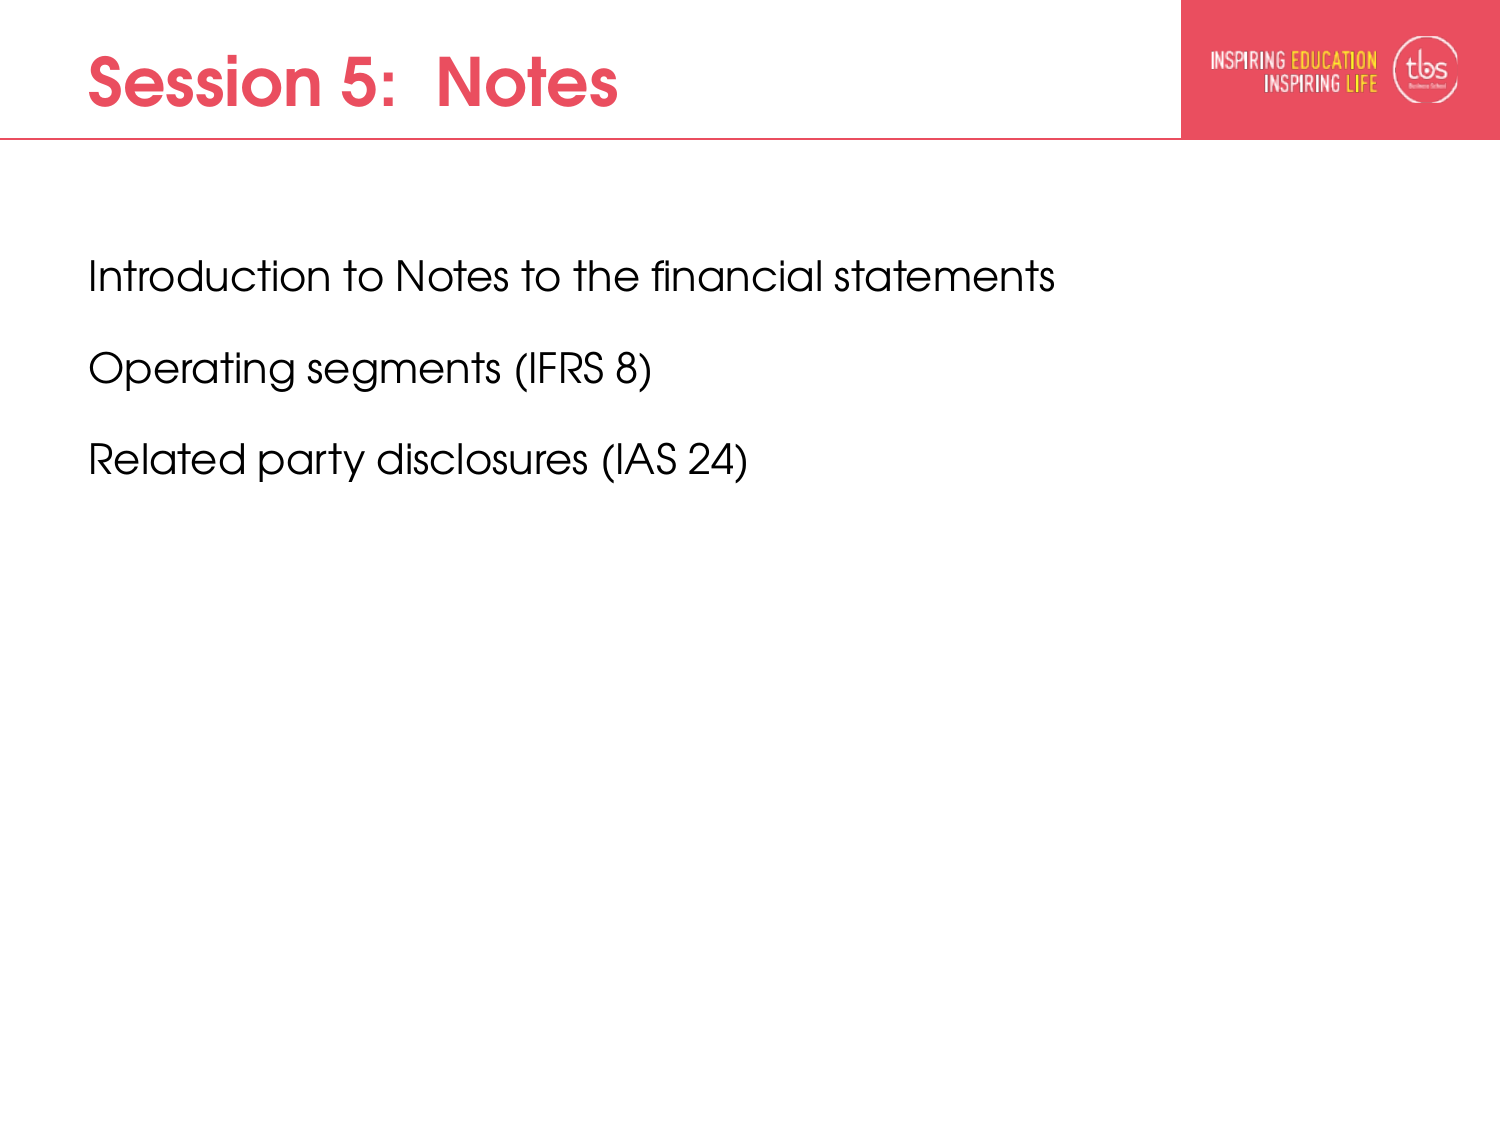

# Session 5:  Notes
Introduction to Notes to the financial statements
Operating segments (IFRS 8)
Related party disclosures (IAS 24)